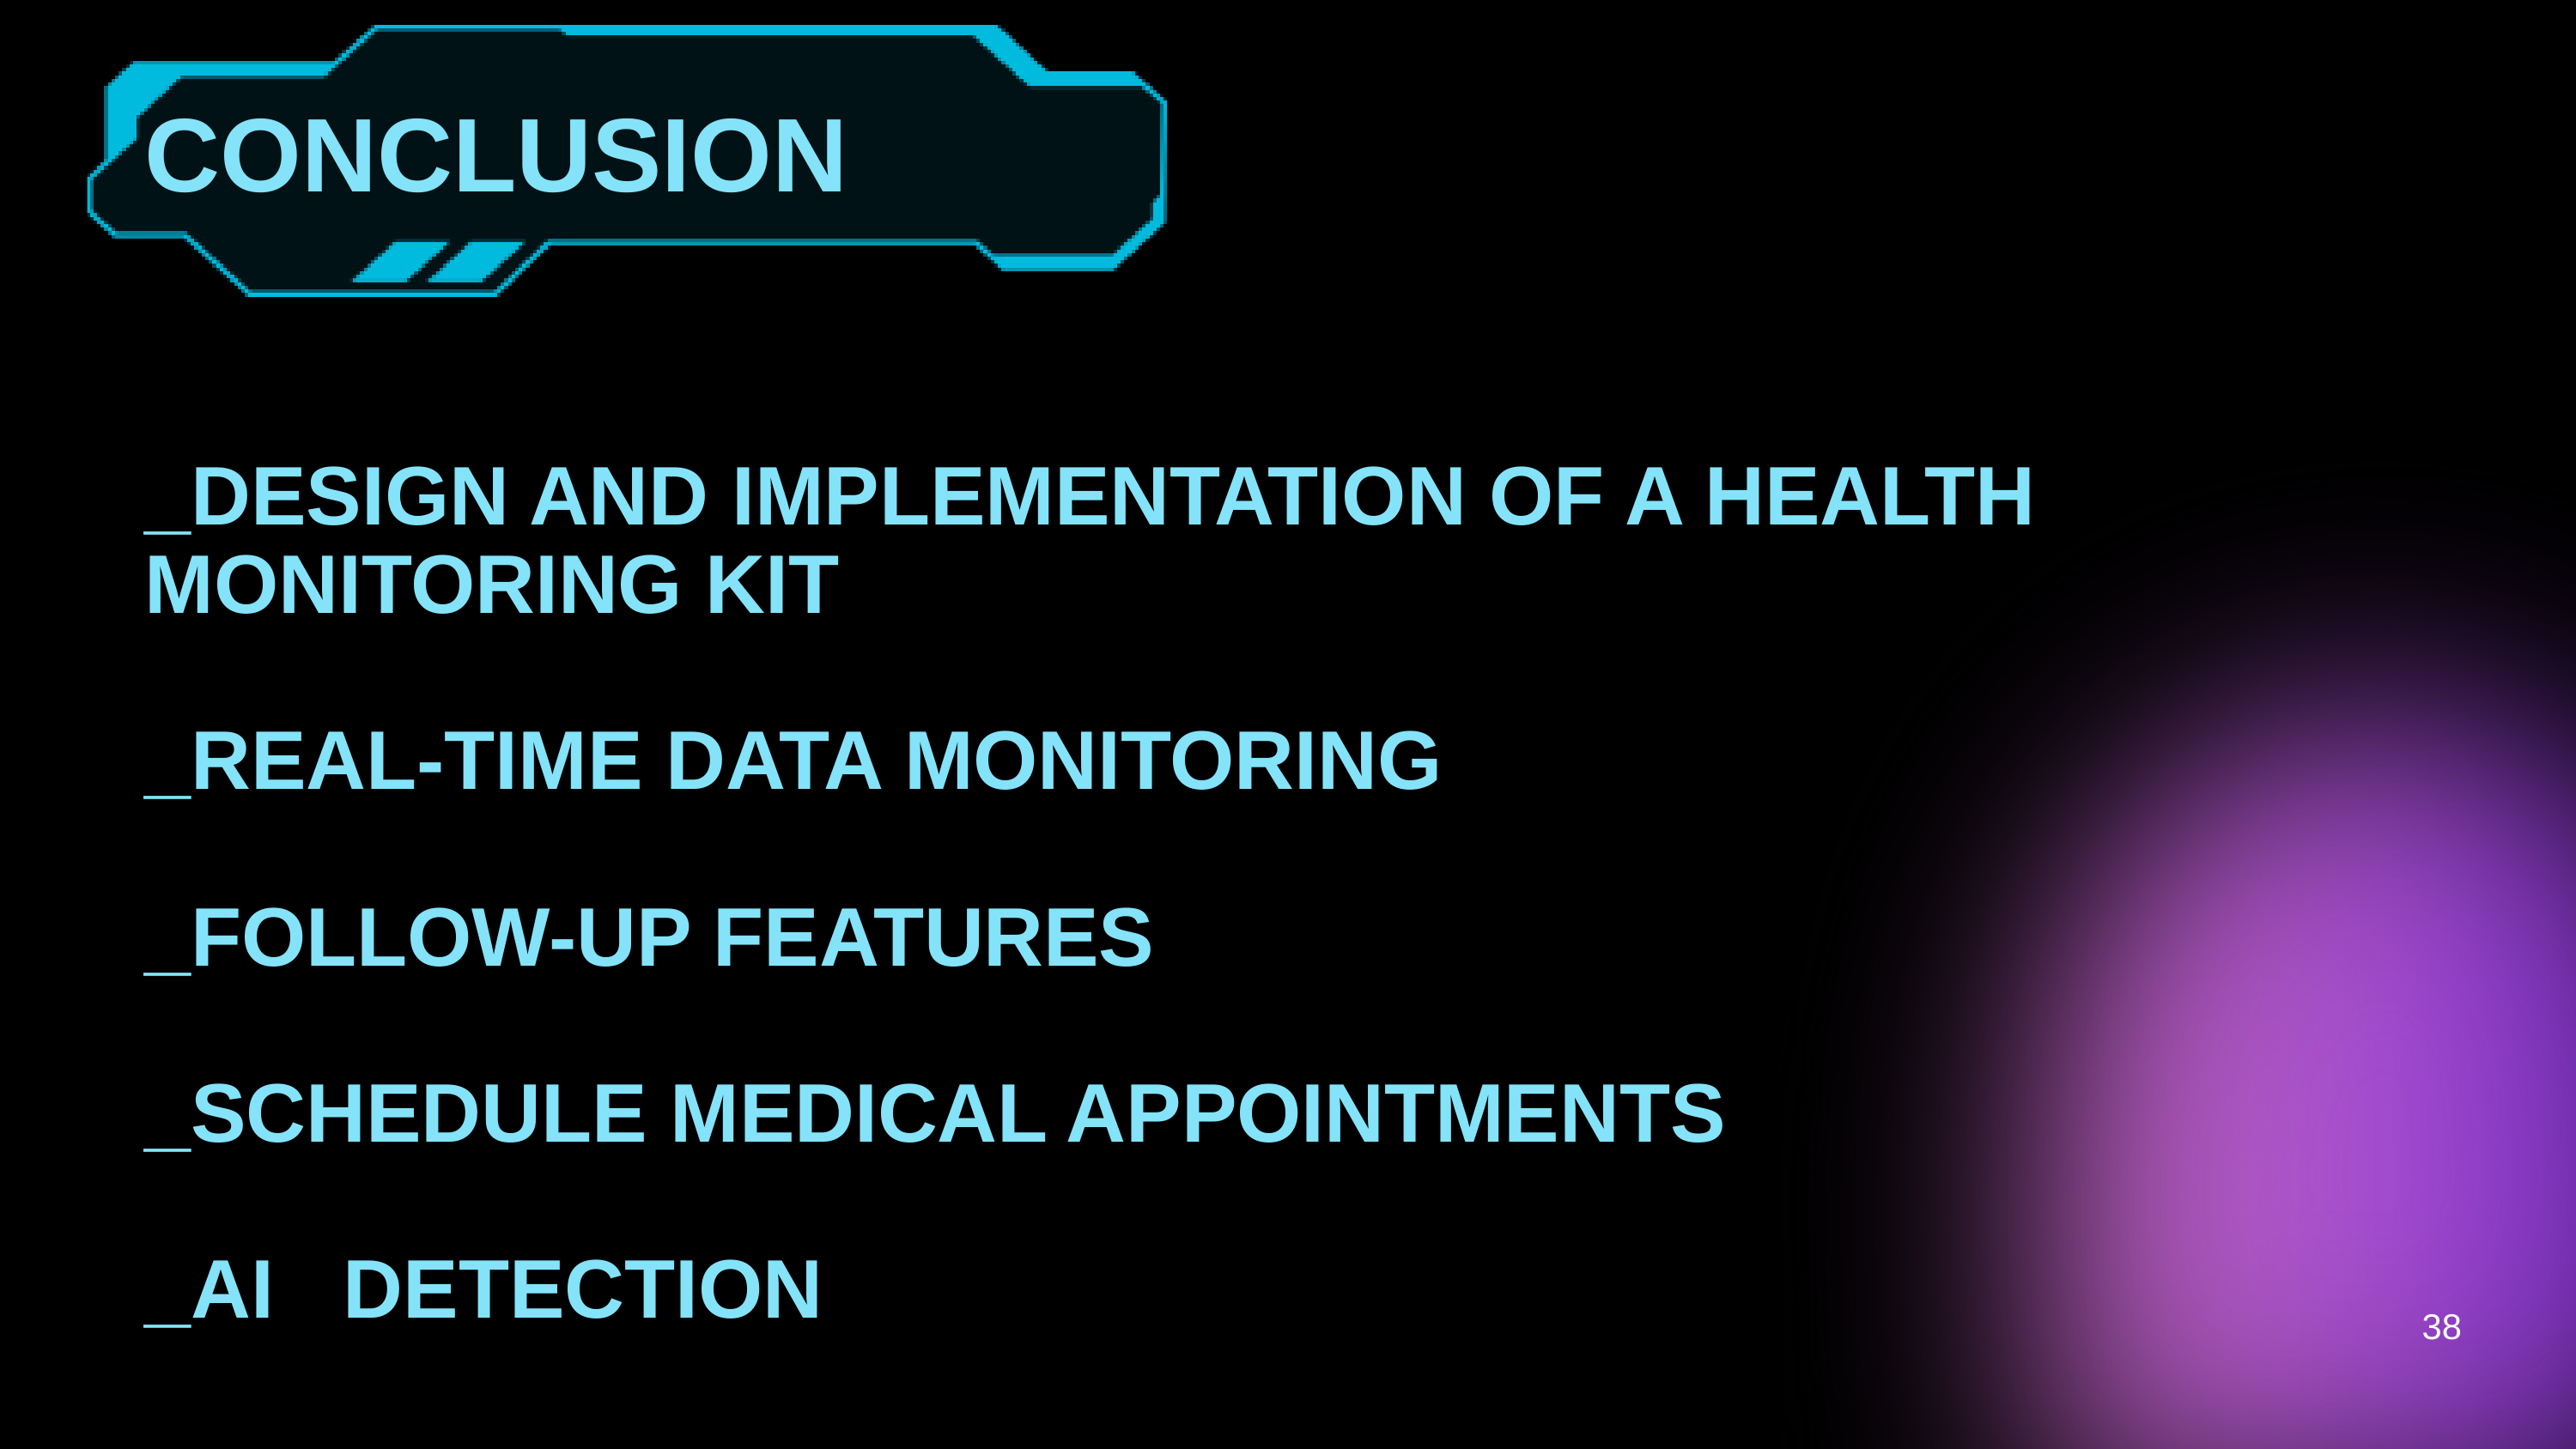

CONCLUSION

_DESIGN AND IMPLEMENTATION OF A HEALTH MONITORING KIT

_REAL-TIME DATA MONITORING

_FOLLOW-UP FEATURES

_SCHEDULE MEDICAL APPOINTMENTS

_AI   DETECTION
38